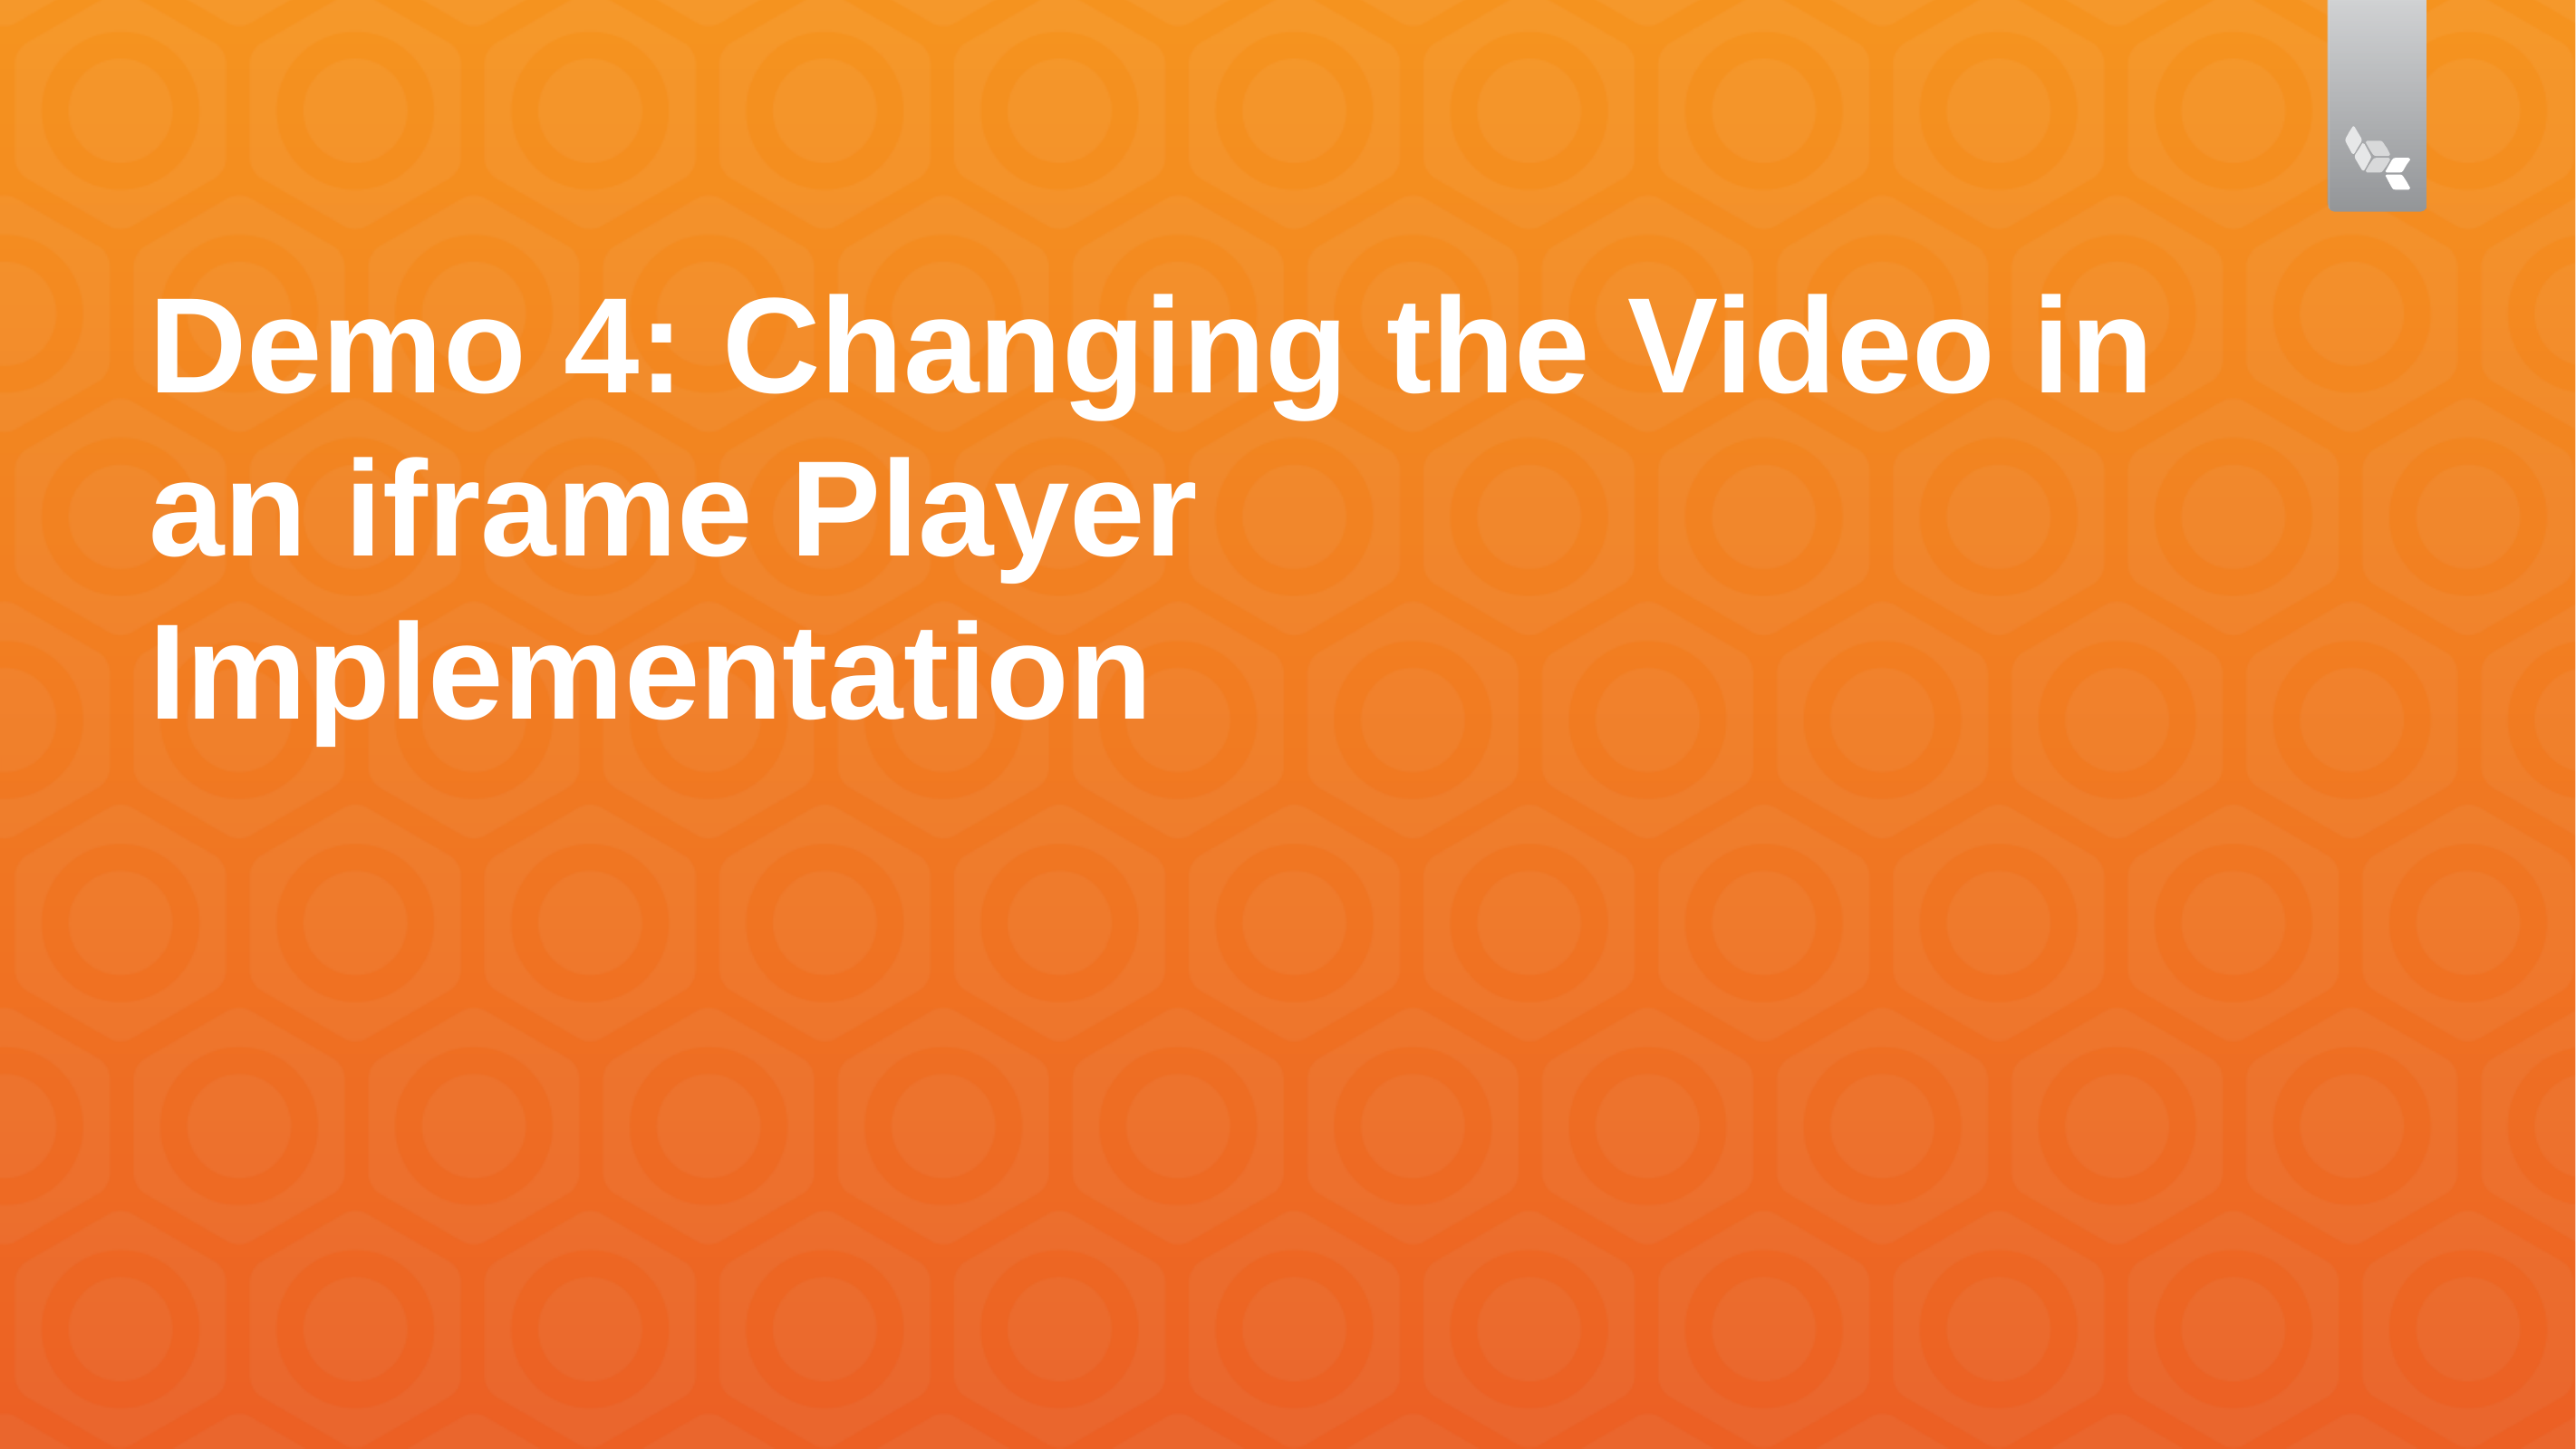

# Demo 4: Changing the Video in an iframe Player Implementation